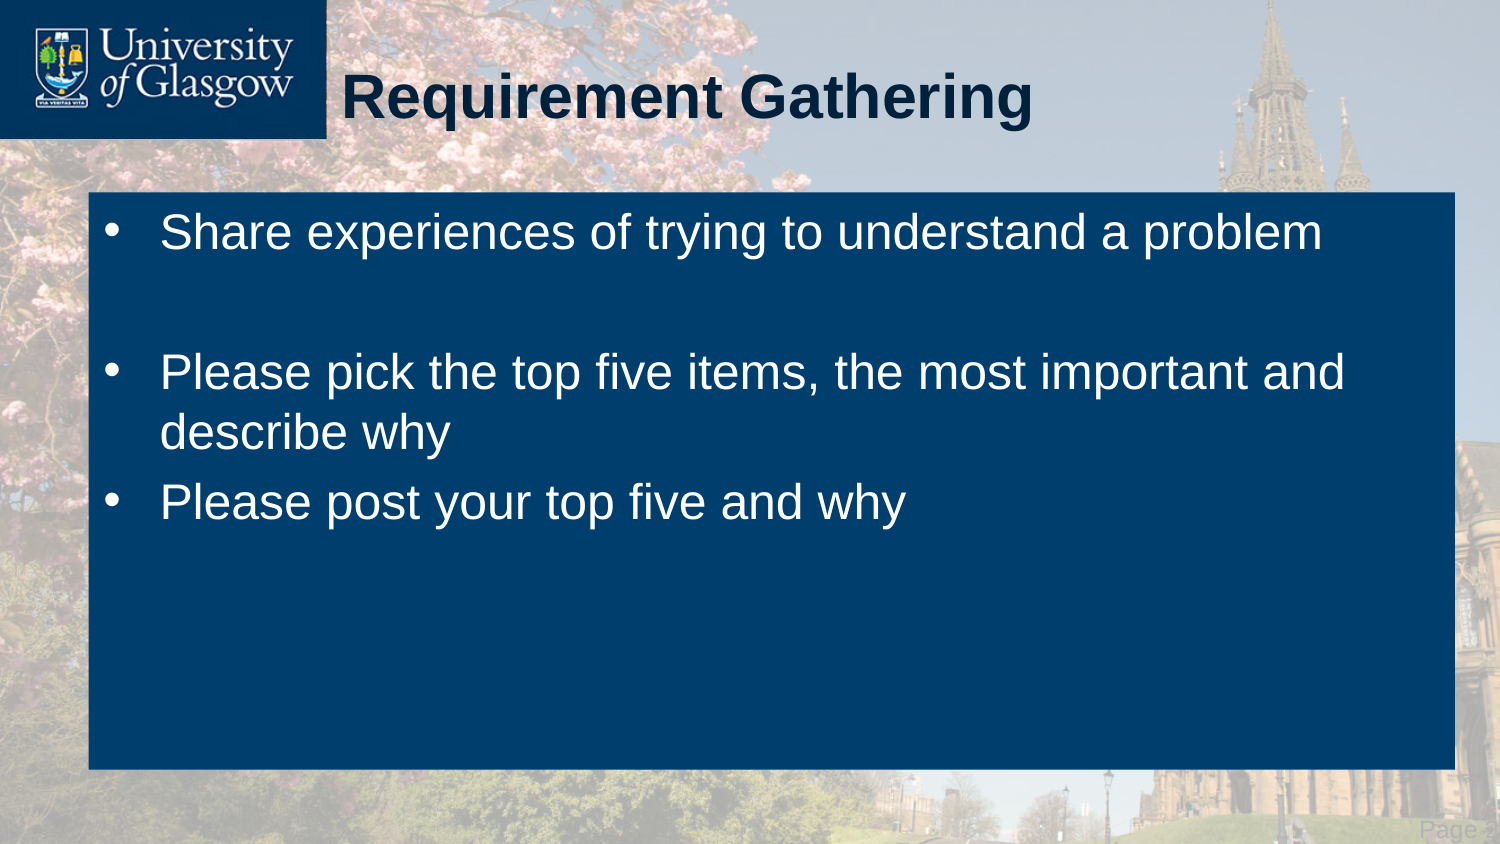

# Requirement Gathering
Share experiences of trying to understand a problem

Please pick the top five items, the most important and describe why
Please post your top five and why

 Page 27